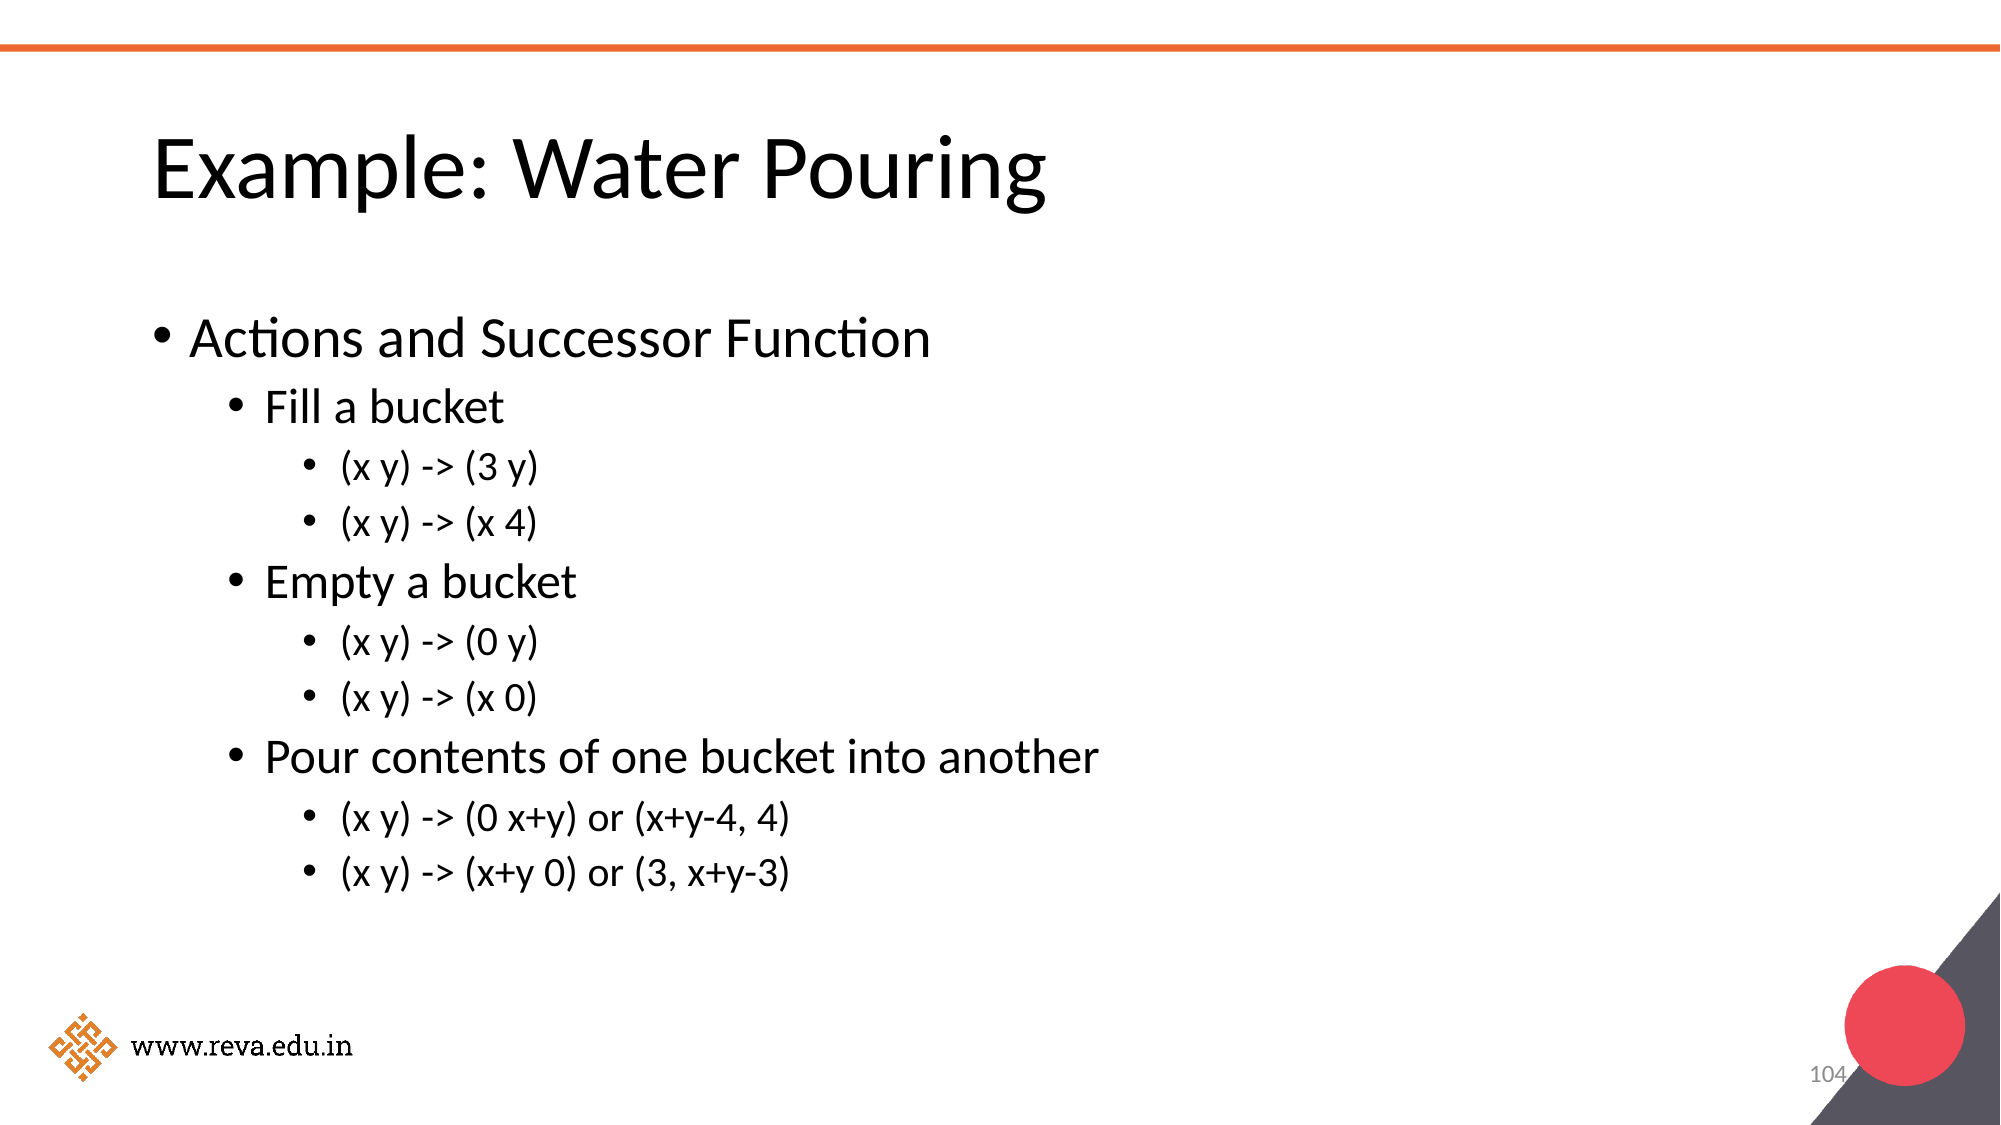

# Example: Water Pouring
Actions and Successor Function
Fill a bucket
(x y) -> (3 y)
(x y) -> (x 4)
Empty a bucket
(x y) -> (0 y)
(x y) -> (x 0)
Pour contents of one bucket into another
(x y) -> (0 x+y) or (x+y-4, 4)
(x y) -> (x+y 0) or (3, x+y-3)
104